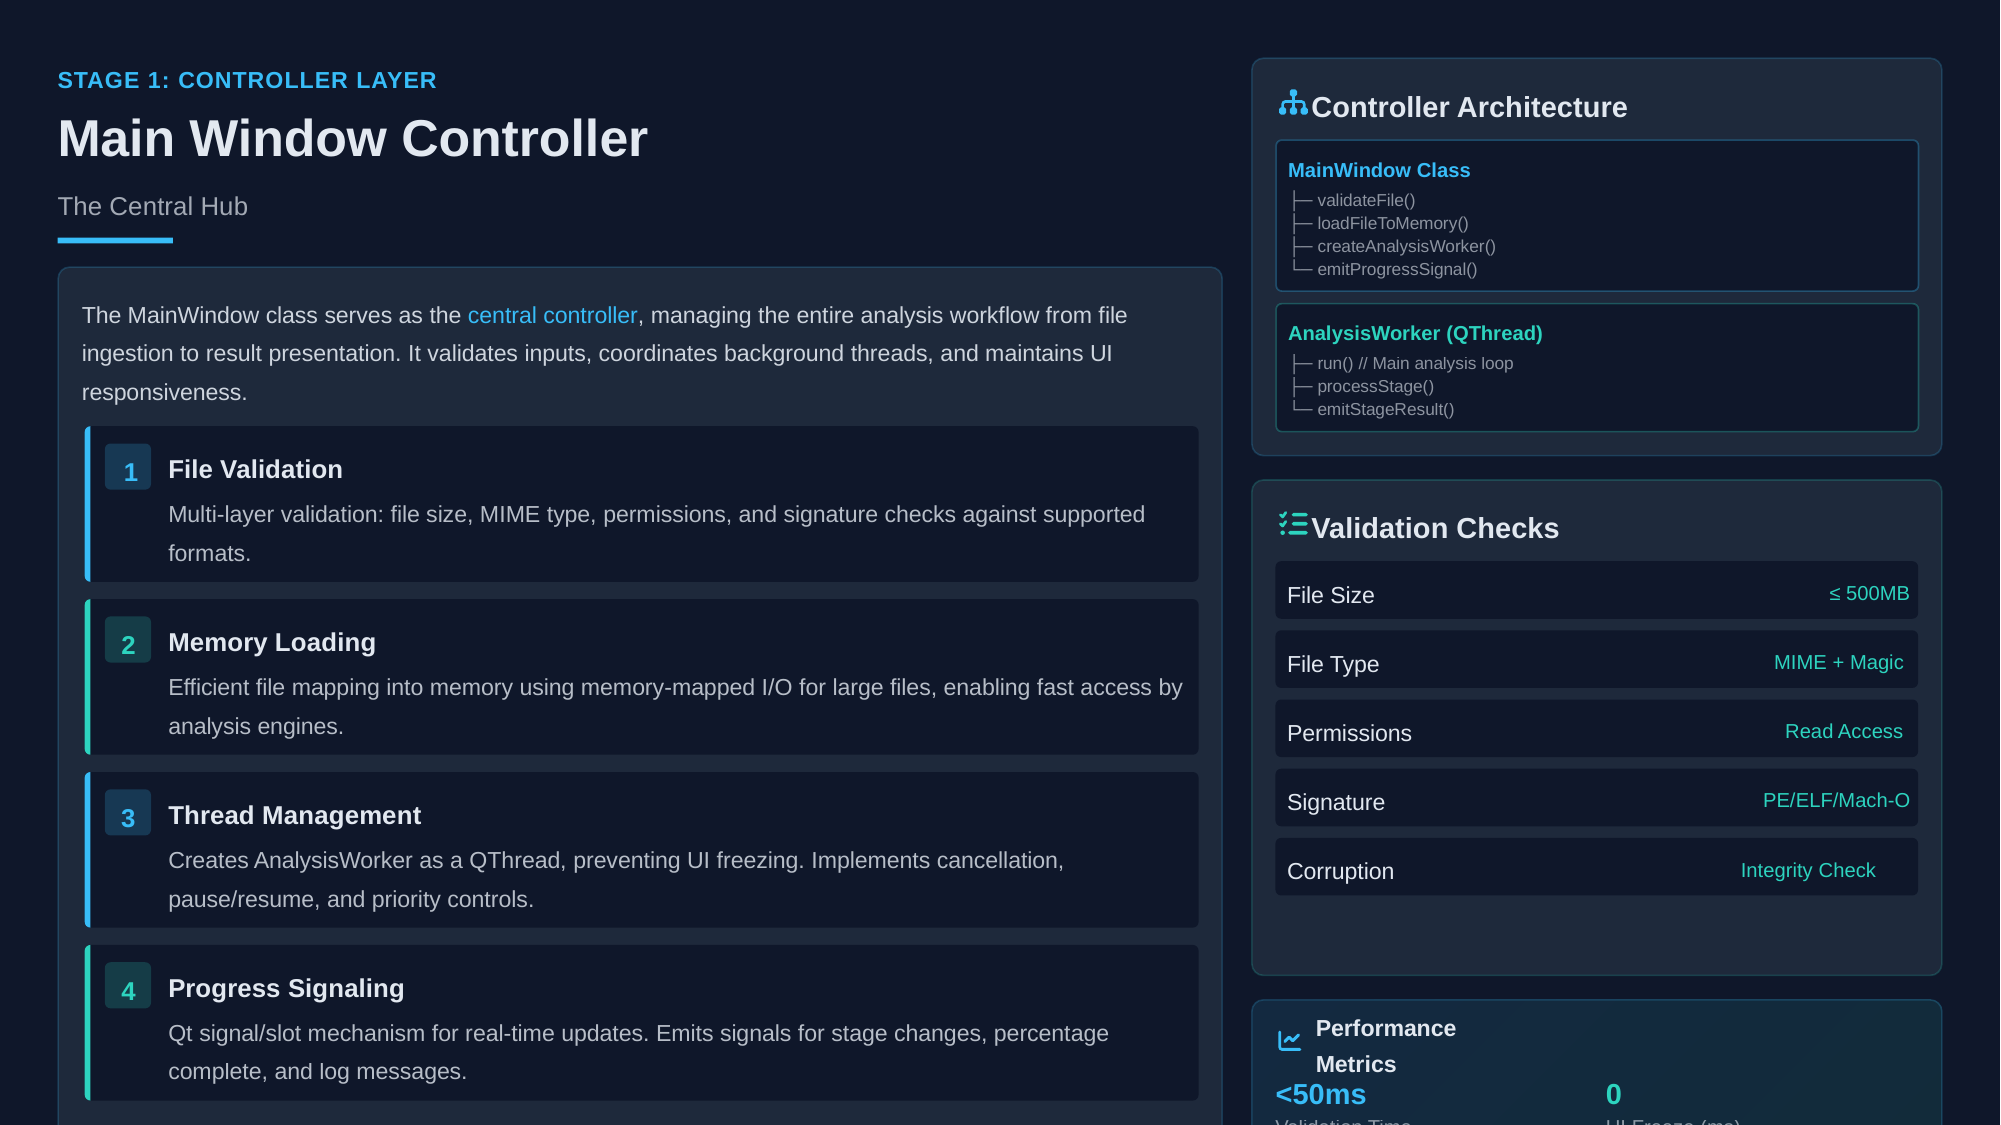

STAGE 1: CONTROLLER LAYER

Controller Architecture

Main Window Controller

MainWindow Class
The Central Hub
├─ validateFile()
├─ loadFileToMemory()
├─ createAnalysisWorker()

└─ emitProgressSignal()

The MainWindow class serves as the central controller, managing the entire analysis workflow from file ingestion to result presentation. It validates inputs, coordinates background threads, and maintains UI responsiveness.

AnalysisWorker (QThread)
├─ run() // Main analysis loop
├─ processStage()
└─ emitStageResult()

File Validation
1

Multi-layer validation: file size, MIME type, permissions, and signature checks against supported formats.
Validation Checks

File Size
≤ 500MB

Memory Loading
2

File Type
MIME + Magic
Efficient file mapping into memory using memory-mapped I/O for large files, enabling fast access by analysis engines.

Permissions
Read Access

Signature
PE/ELF/Mach-O

Thread Management
3
Creates AnalysisWorker as a QThread, preventing UI freezing. Implements cancellation, pause/resume, and priority controls.

Corruption
Integrity Check

Progress Signaling
4

Qt signal/slot mechanism for real-time updates. Emits signals for stage changes, percentage complete, and log messages.
Performance Metrics

<50ms
0
Validation Time
UI Freeze (ms)